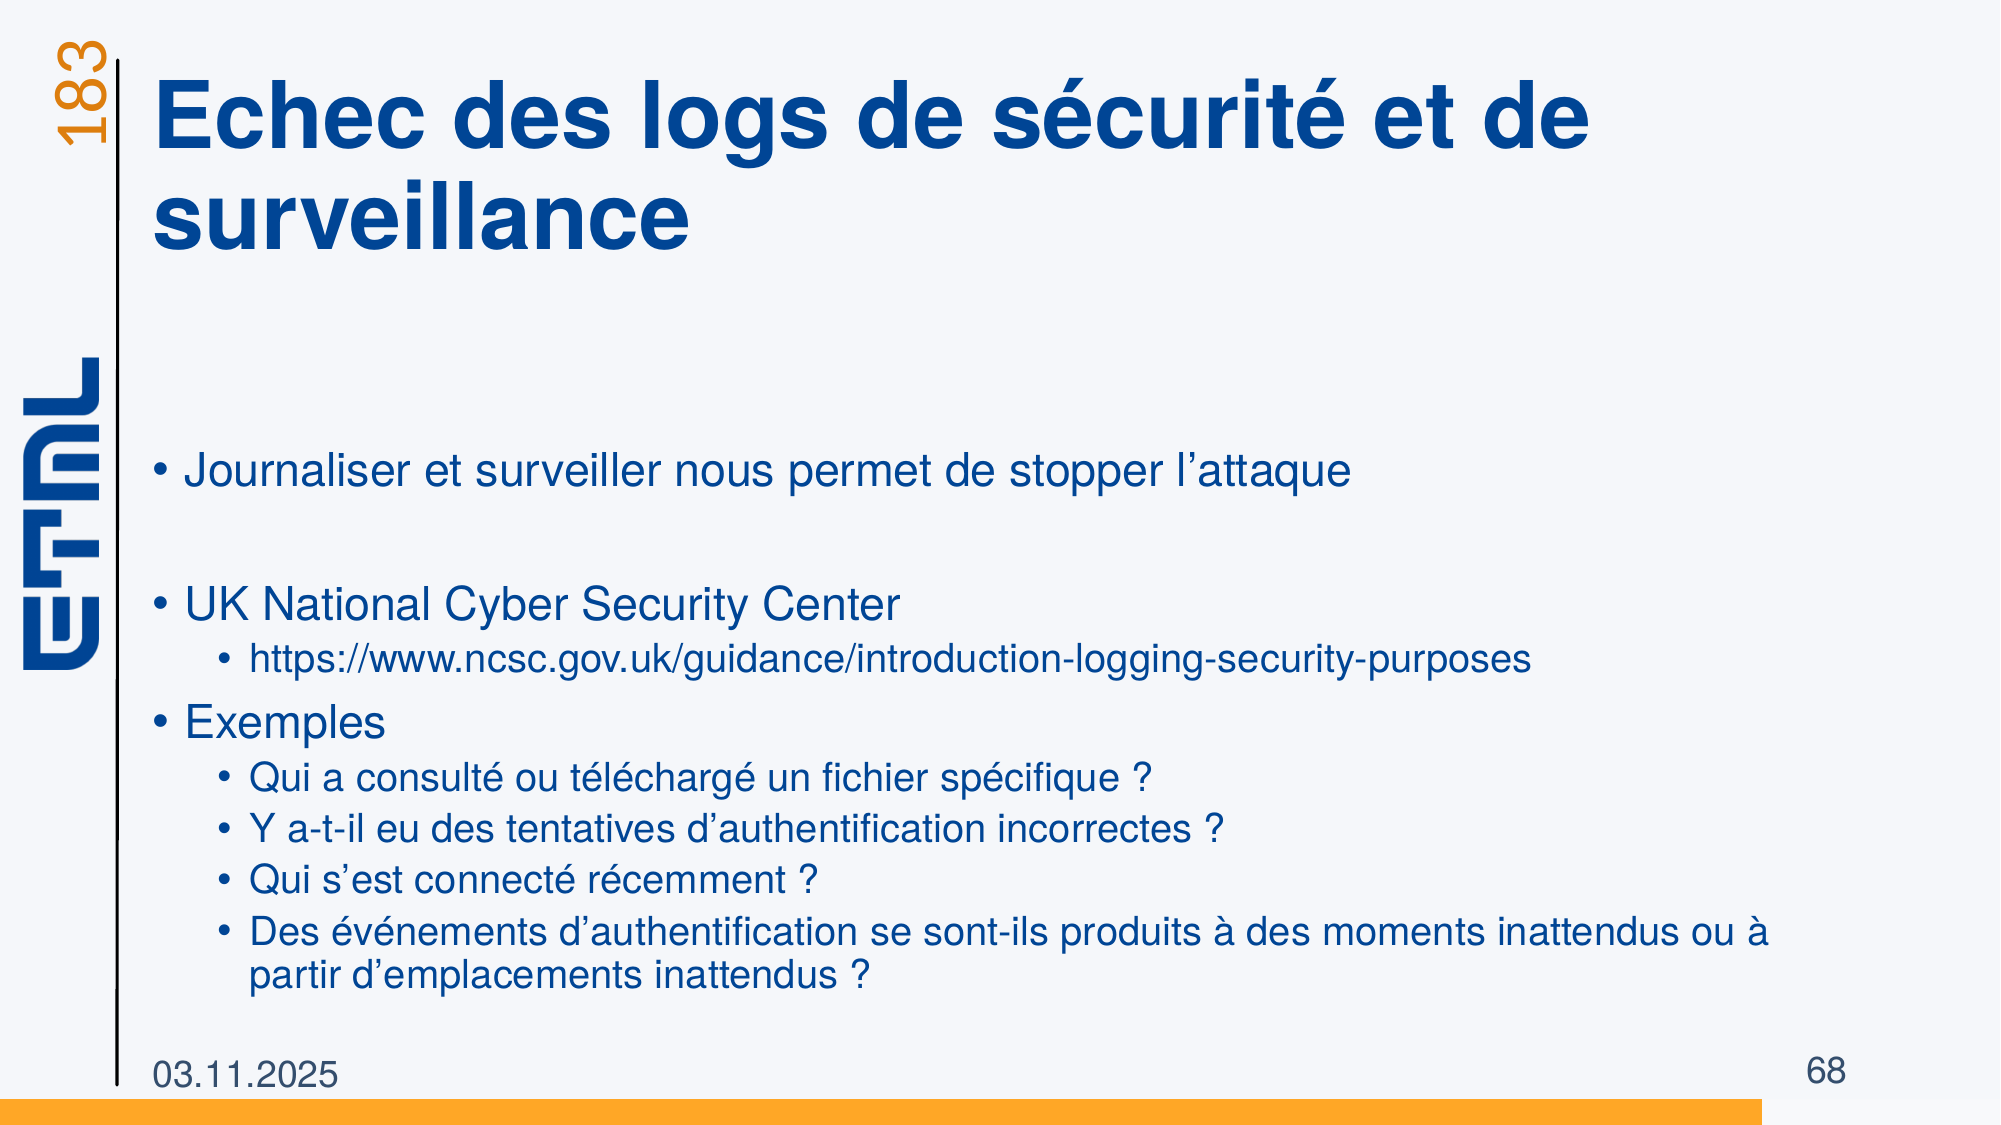

# Echec des logs de sécurité et de surveillance

Journaliser et surveiller nous permet de stopper l’attaque

UK National Cyber Security Center
https://www.ncsc.gov.uk/guidance/introduction-logging-security-purposes
Exemples
Qui a consulté ou téléchargé un fichier spécifique ?
Y a-t-il eu des tentatives d’authentification incorrectes ?
Qui s’est connecté récemment ?
Des événements d’authentification se sont-ils produits à des moments inattendus ou à partir d’emplacements inattendus ?
03.11.2025
68